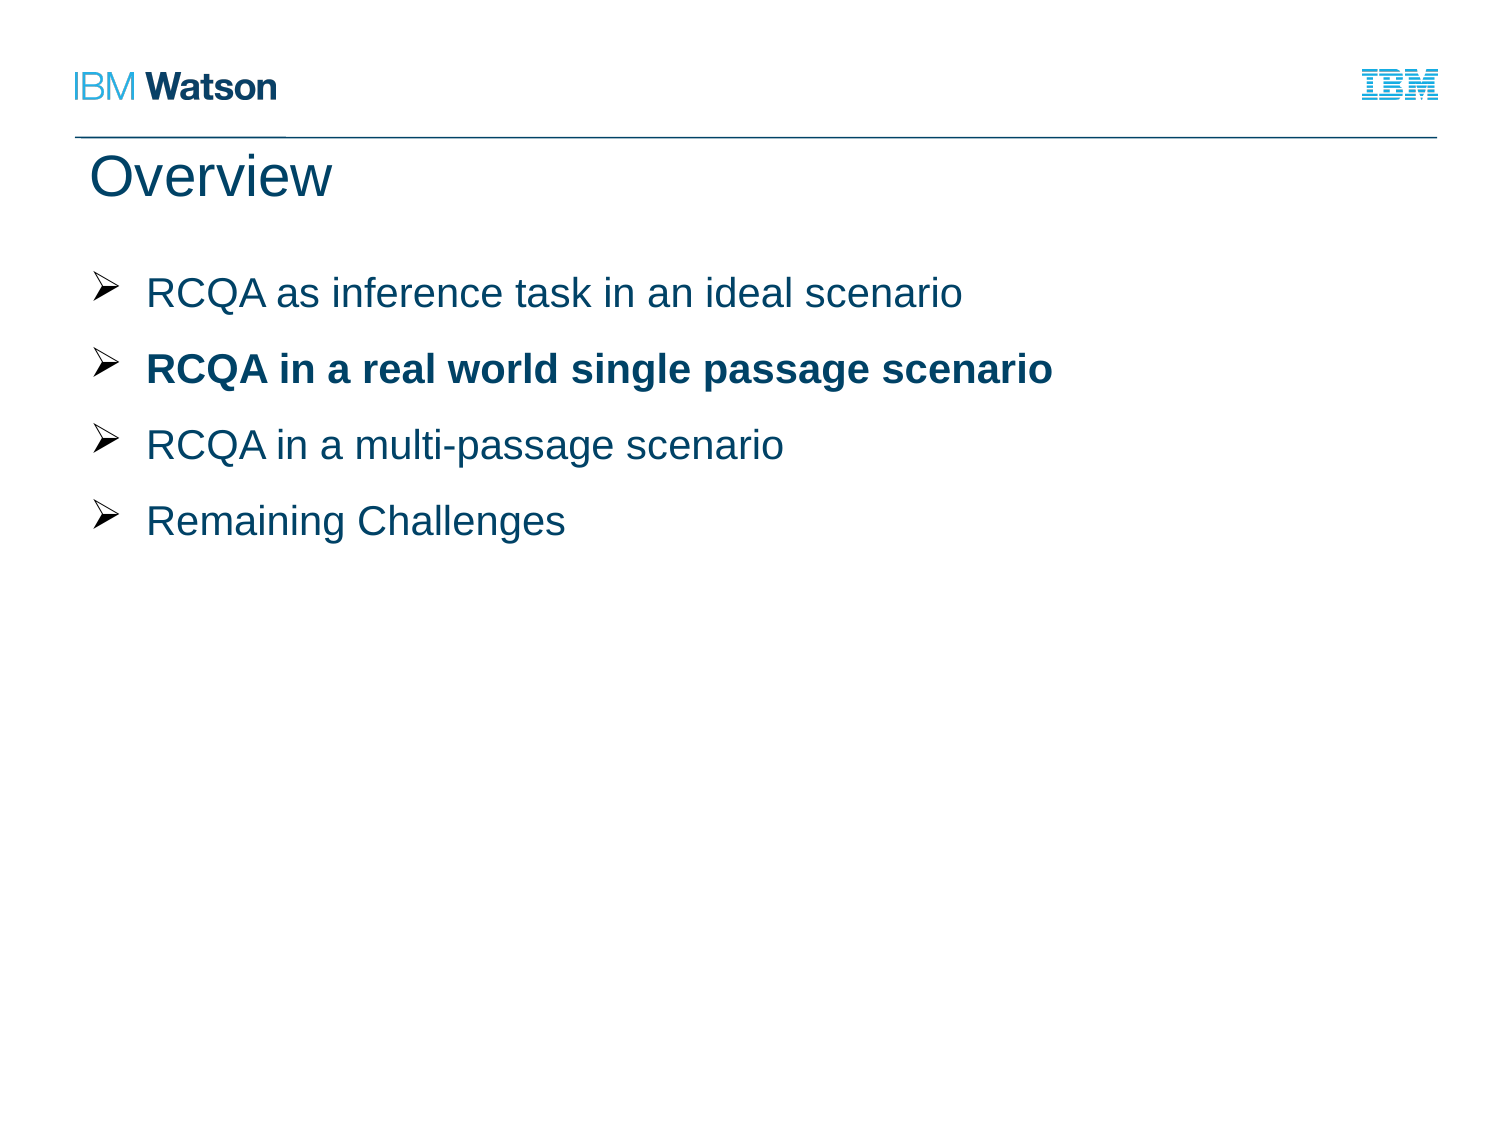

# Overview
RCQA as inference task in an ideal scenario
RCQA in a real world single passage scenario
RCQA in a multi-passage scenario
Remaining Challenges